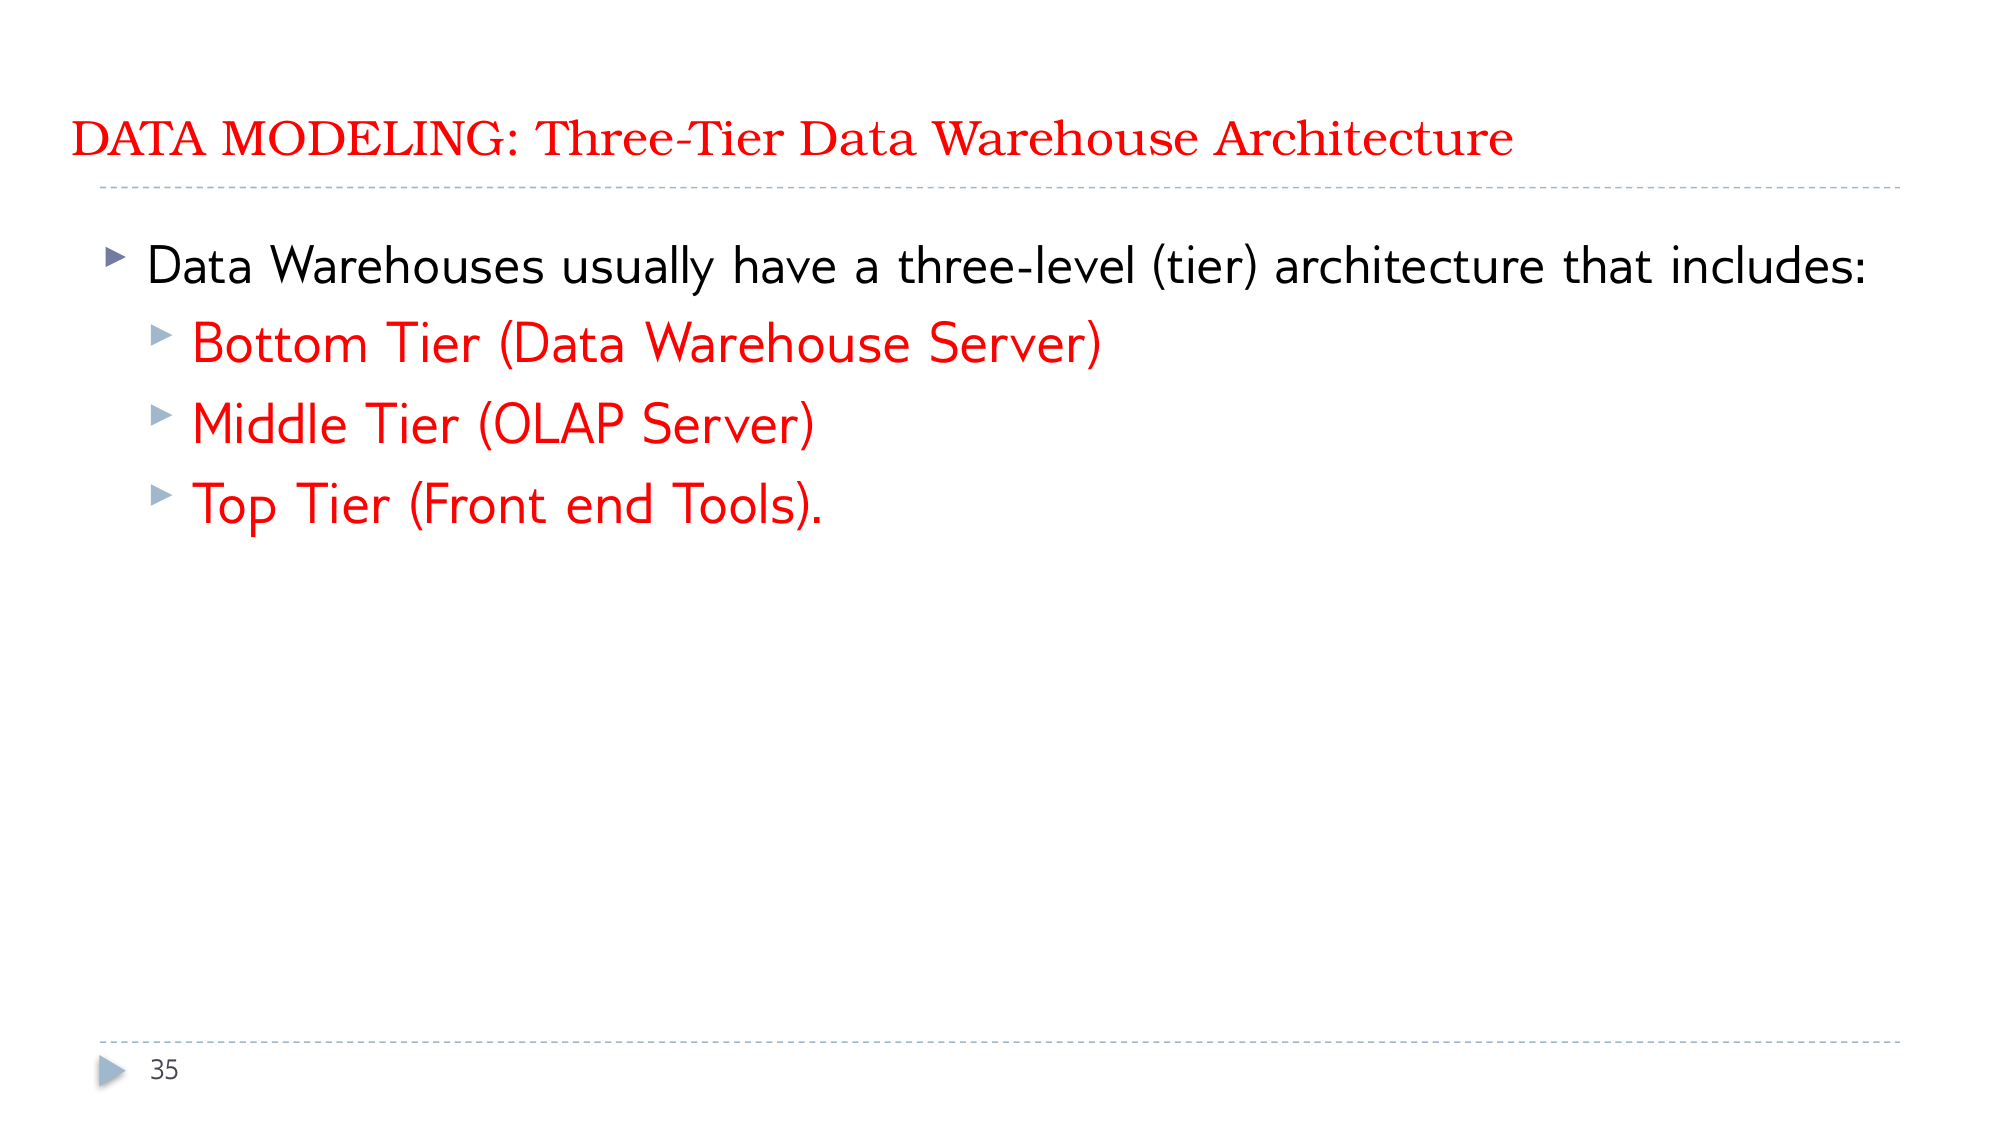

# DATA MODELING: Three-Tier Data Warehouse Architecture
Data Warehouses usually have a three-level (tier) architecture that includes:
Bottom Tier (Data Warehouse Server)
Middle Tier (OLAP Server)
Top Tier (Front end Tools).

35